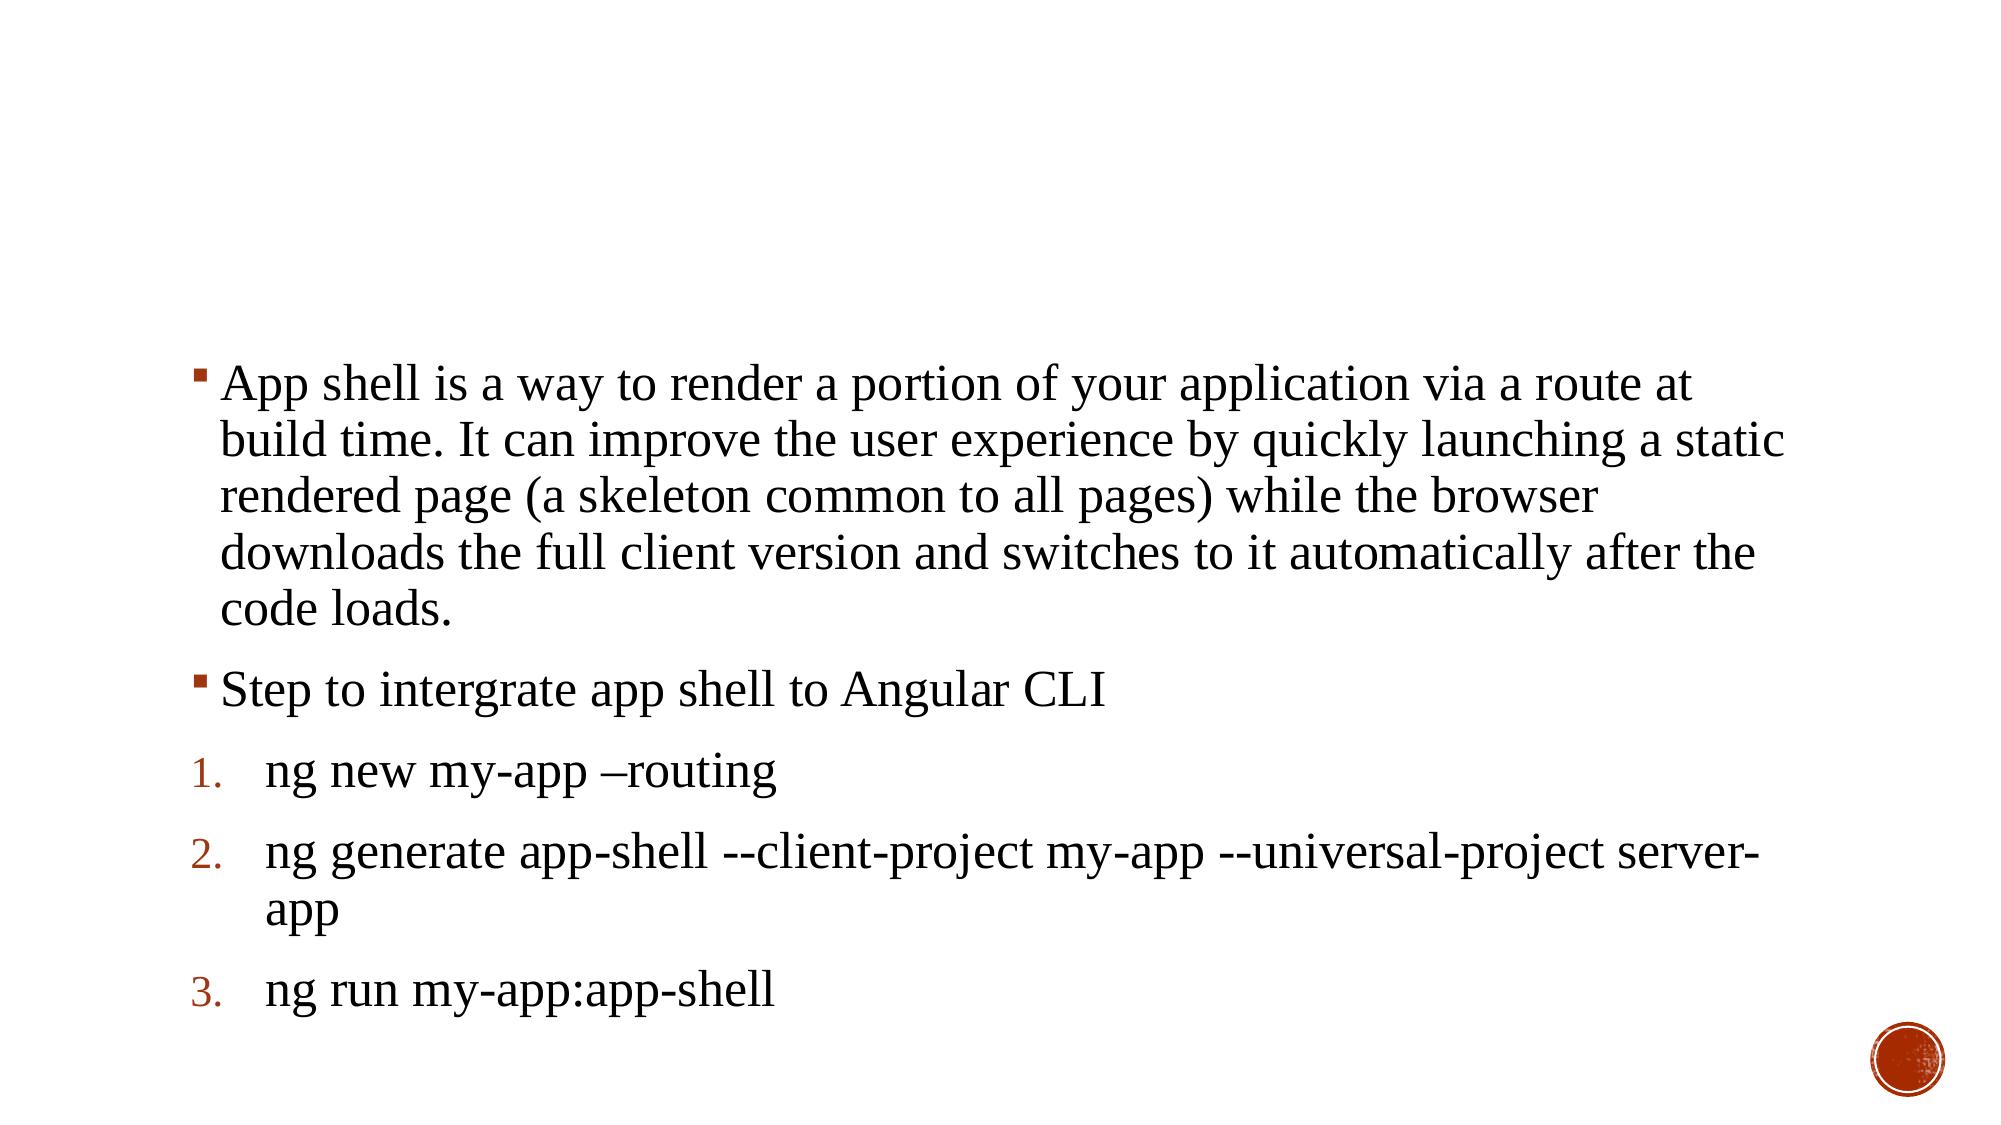

#
App shell is a way to render a portion of your application via a route at build time. It can improve the user experience by quickly launching a static rendered page (a skeleton common to all pages) while the browser downloads the full client version and switches to it automatically after the code loads.
Step to intergrate app shell to Angular CLI
ng new my-app –routing
ng generate app-shell --client-project my-app --universal-project server-app
ng run my-app:app-shell